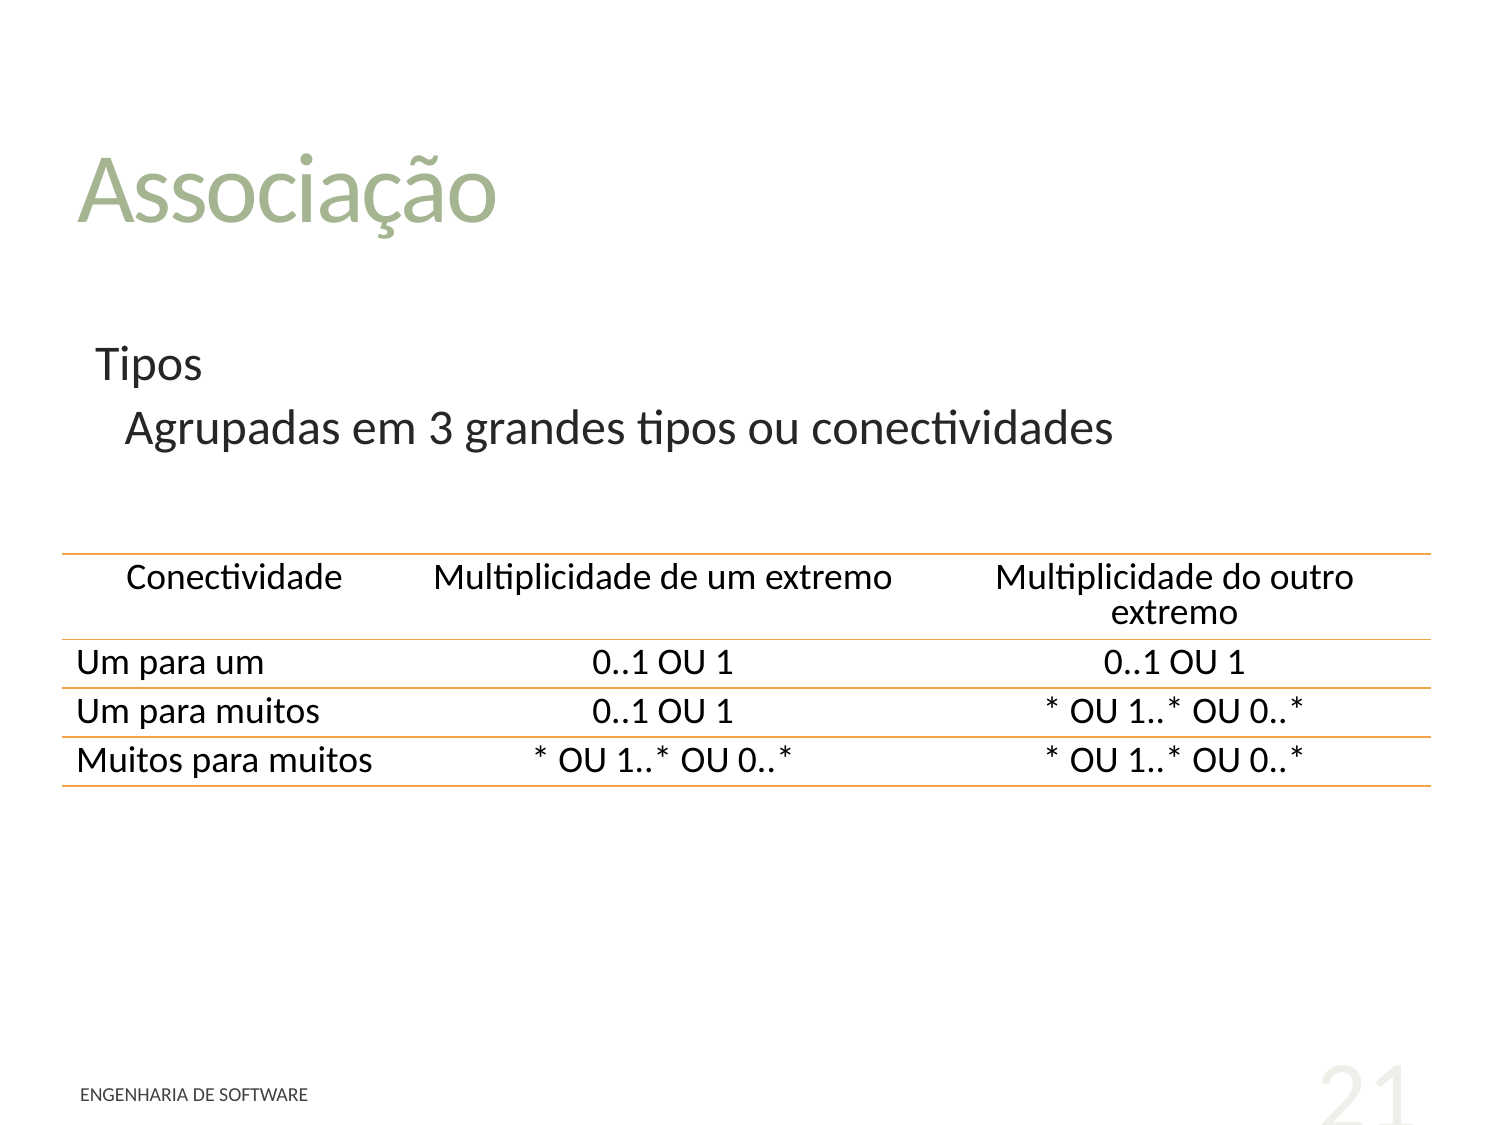

# Associação
Tipos
Agrupadas em 3 grandes tipos ou conectividades
| Conectividade | Multiplicidade de um extremo | Multiplicidade do outro extremo |
| --- | --- | --- |
| Um para um | 0..1 OU 1 | 0..1 OU 1 |
| Um para muitos | 0..1 OU 1 | \* OU 1..\* OU 0..\* |
| Muitos para muitos | \* OU 1..\* OU 0..\* | \* OU 1..\* OU 0..\* |
21
Engenharia de Software